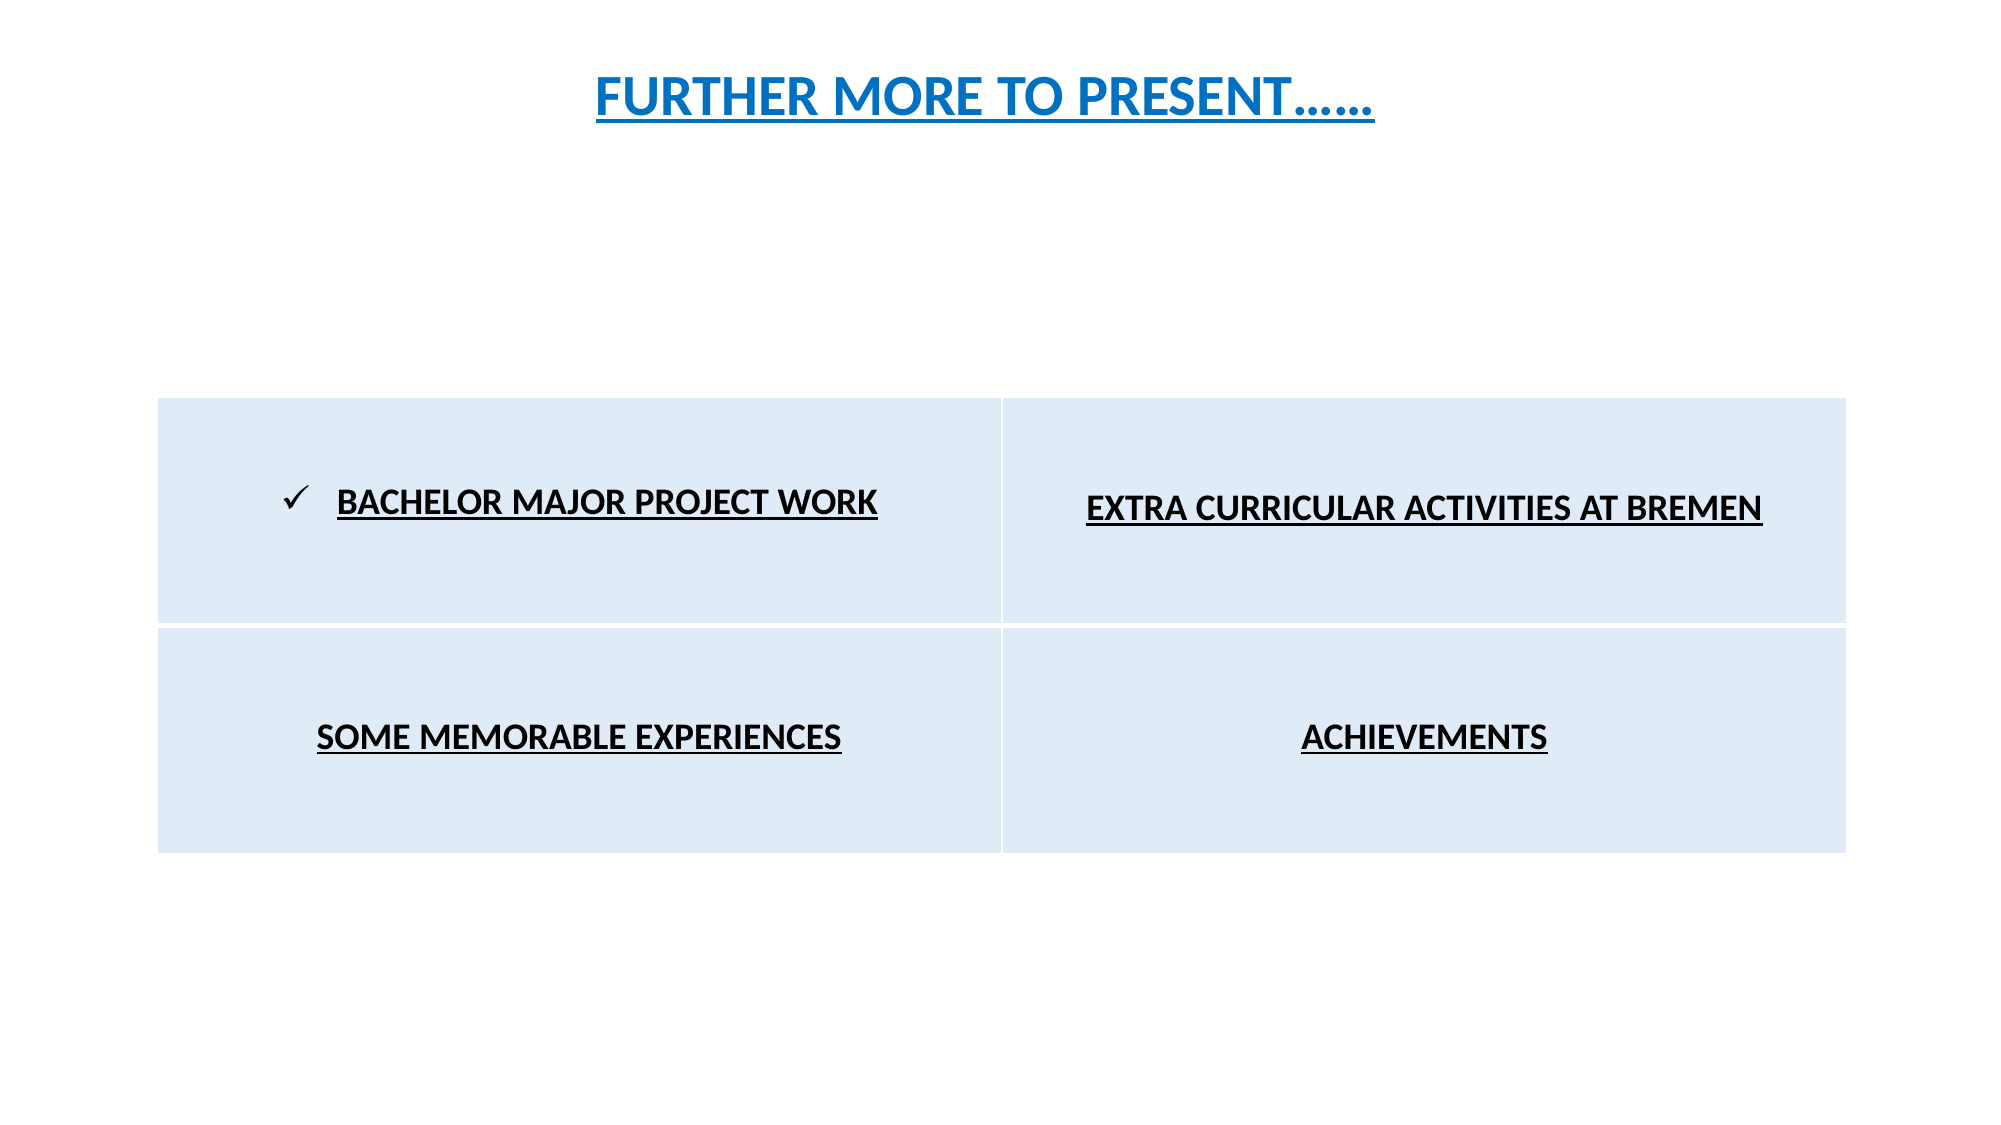

FURTHER MORE TO PRESENT……

| BACHELOR MAJOR PROJECT WORK | EXTRA CURRICULAR ACTIVITIES AT BREMEN |
| --- | --- |
| SOME MEMORABLE EXPERIENCES | ACHIEVEMENTS |